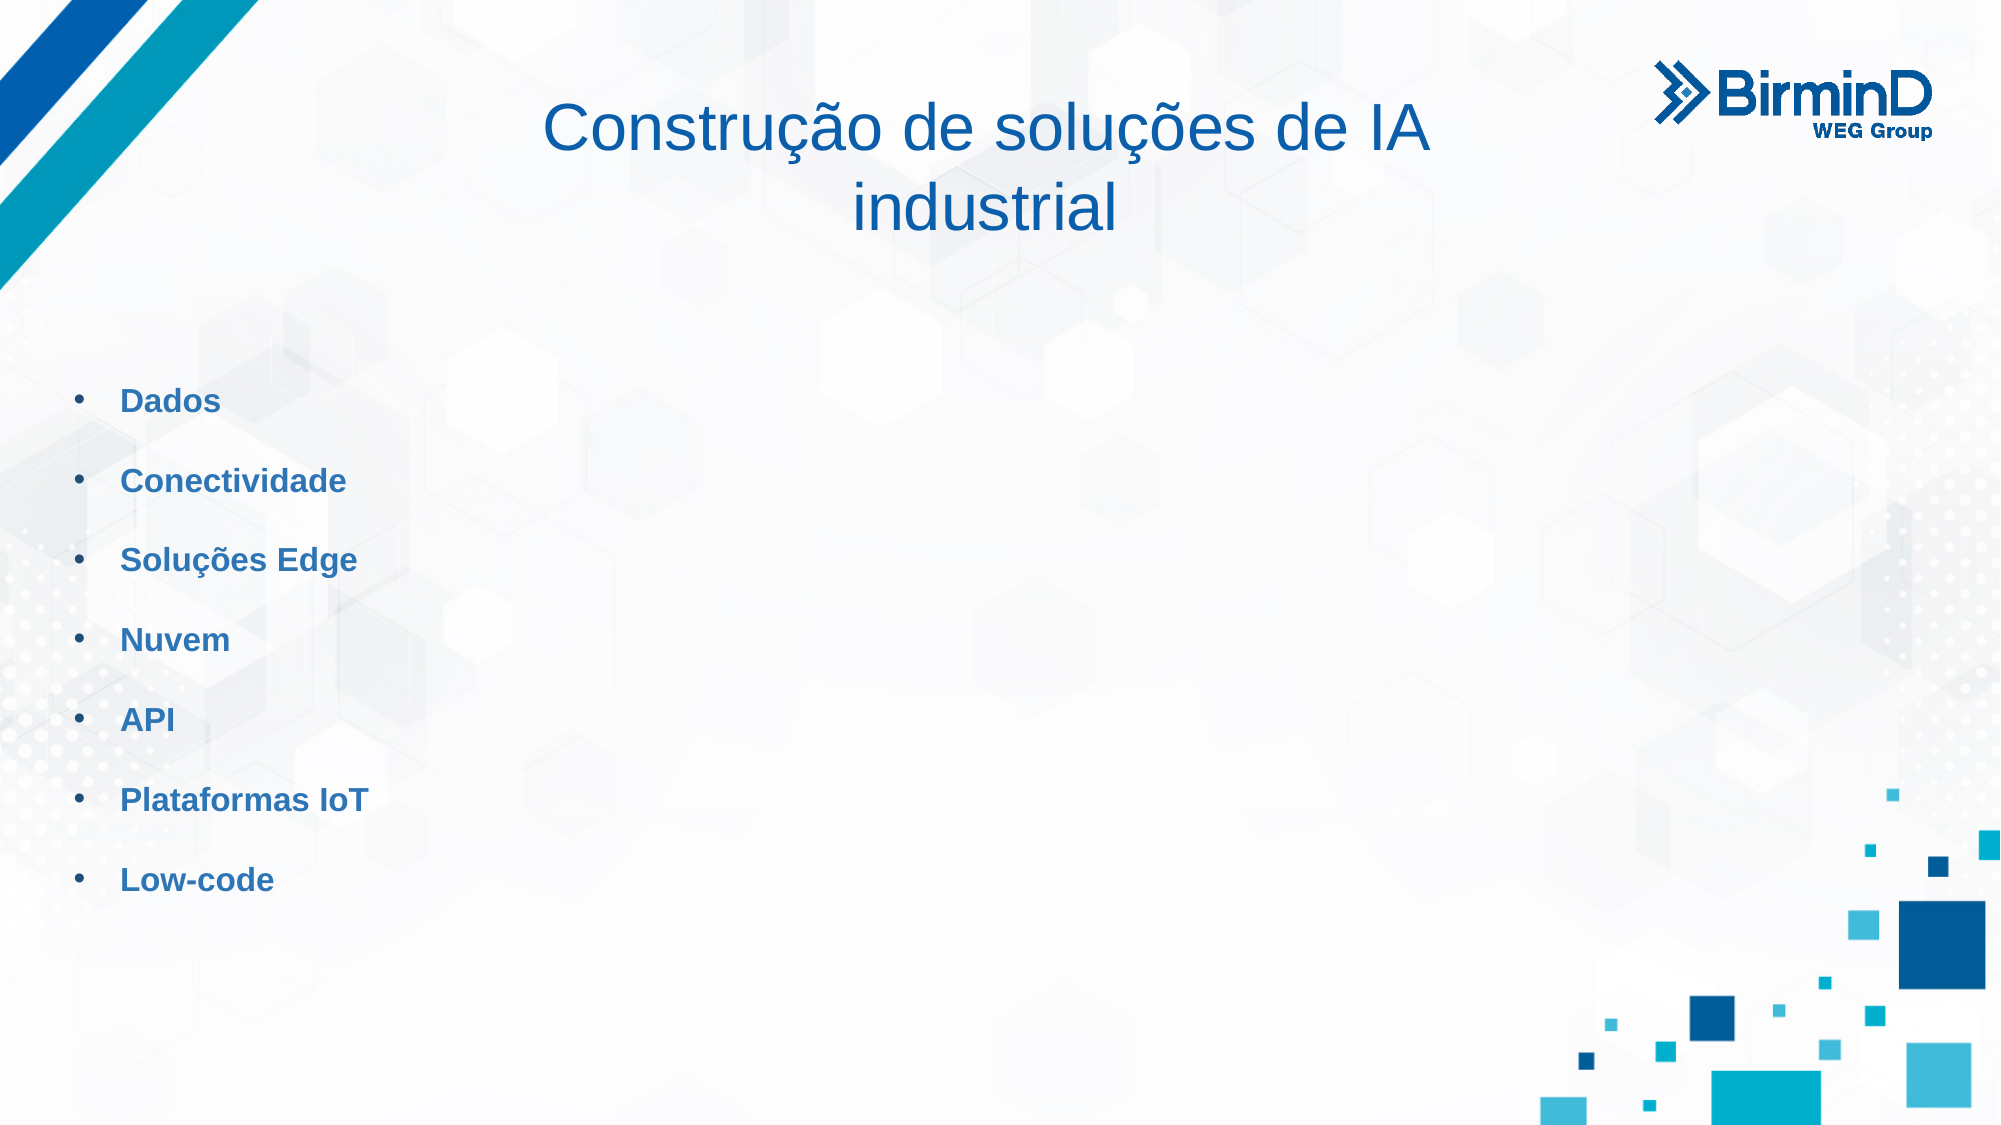

Construção de soluções de IA industrial
Dados
Conectividade
Soluções Edge
Nuvem
API
Plataformas IoT
Low-code